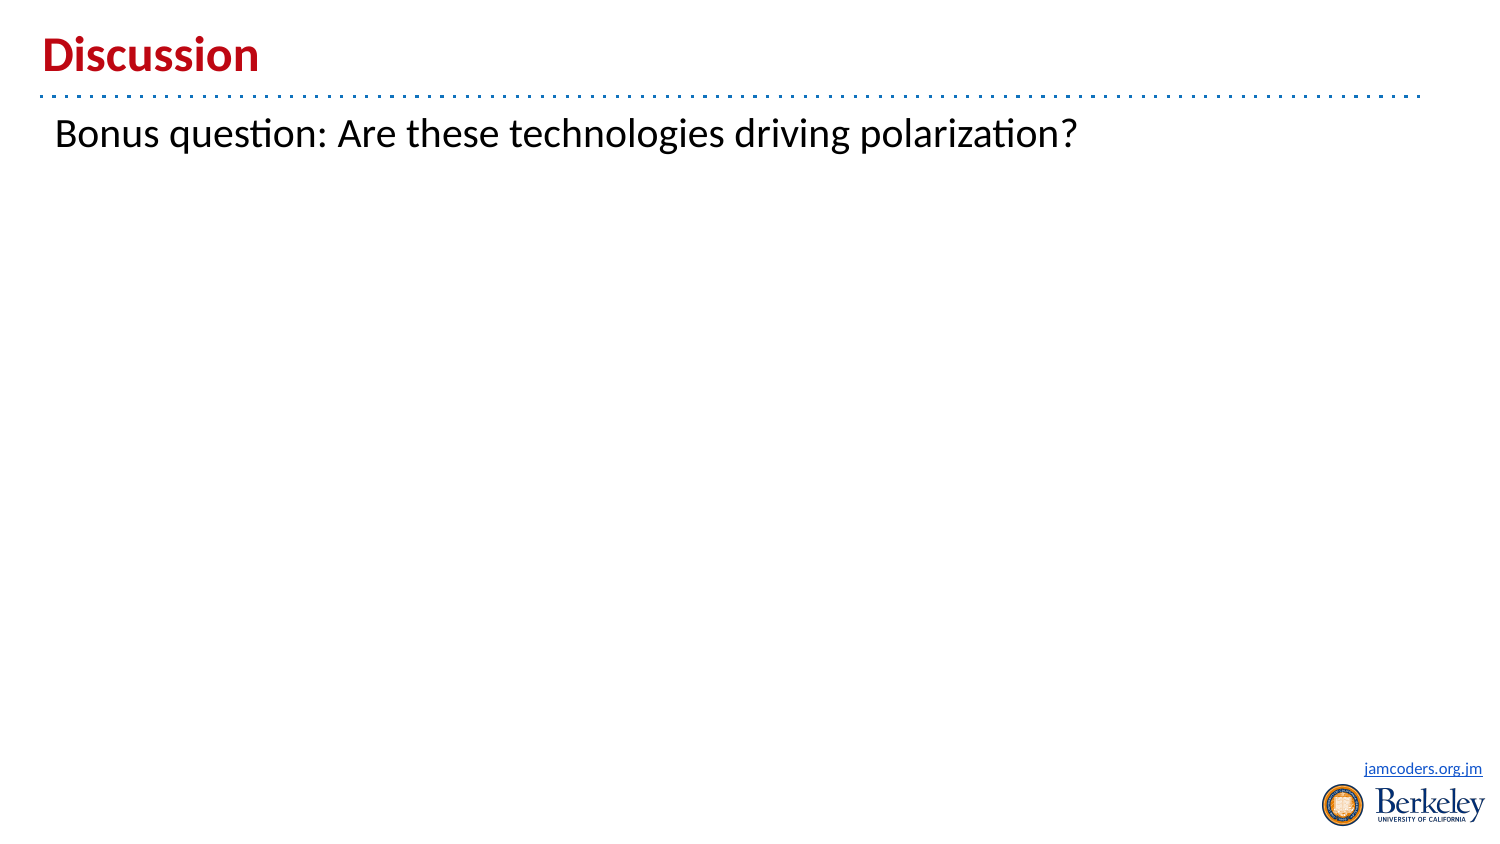

# Discussion
Bonus question: Are these technologies driving polarization?